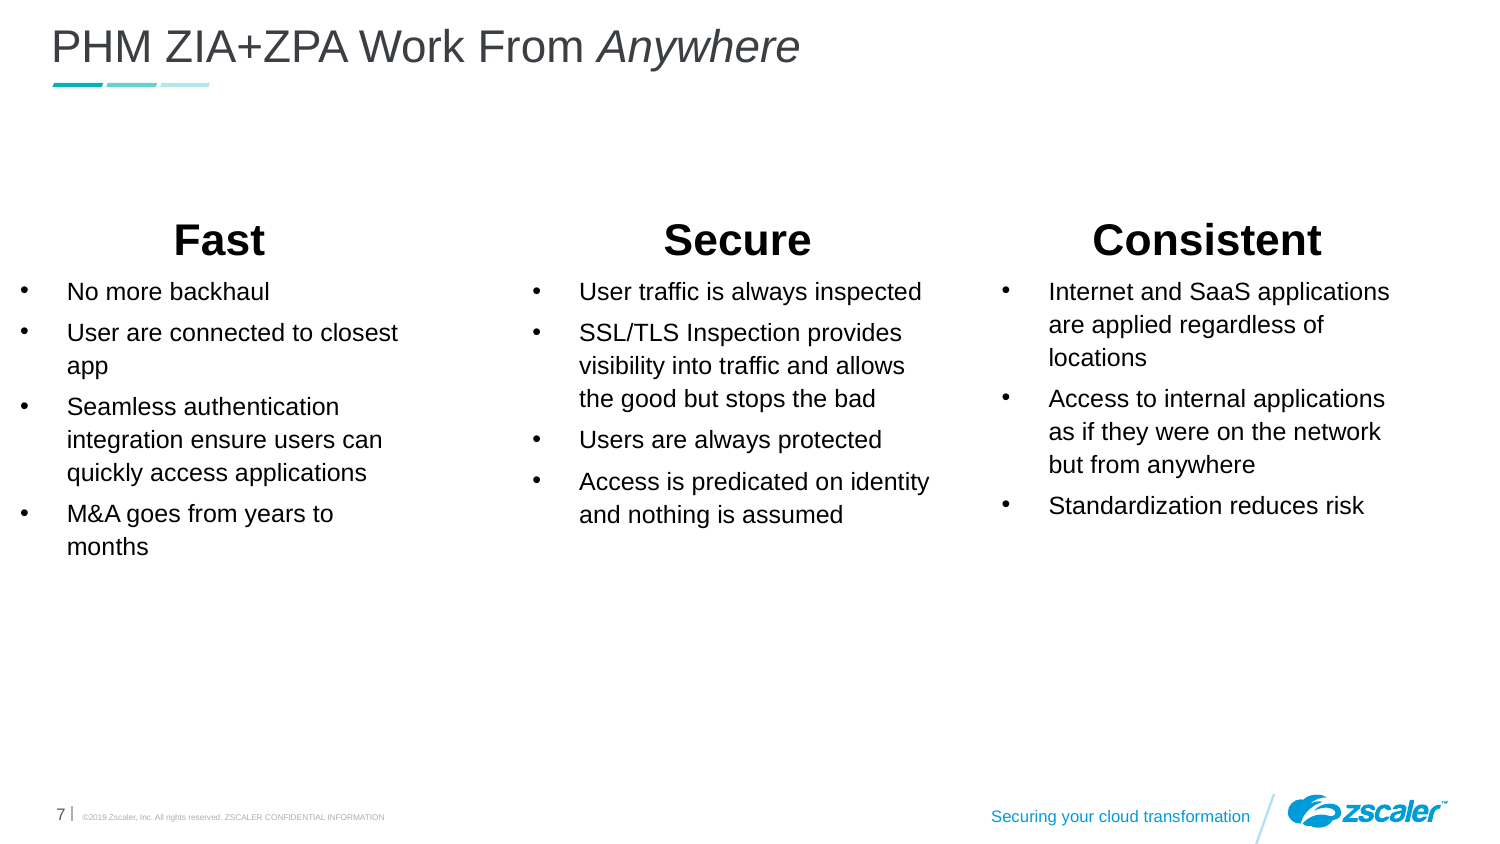

# PHM ZIA+ZPA Work From Anywhere
Fast
No more backhaul
User are connected to closest app
Seamless authentication integration ensure users can quickly access applications
M&A goes from years to months
Consistent
Internet and SaaS applications are applied regardless of locations
Access to internal applications as if they were on the network but from anywhere
Standardization reduces risk

Secure
User traffic is always inspected
SSL/TLS Inspection provides visibility into traffic and allows the good but stops the bad
Users are always protected
Access is predicated on identity and nothing is assumed